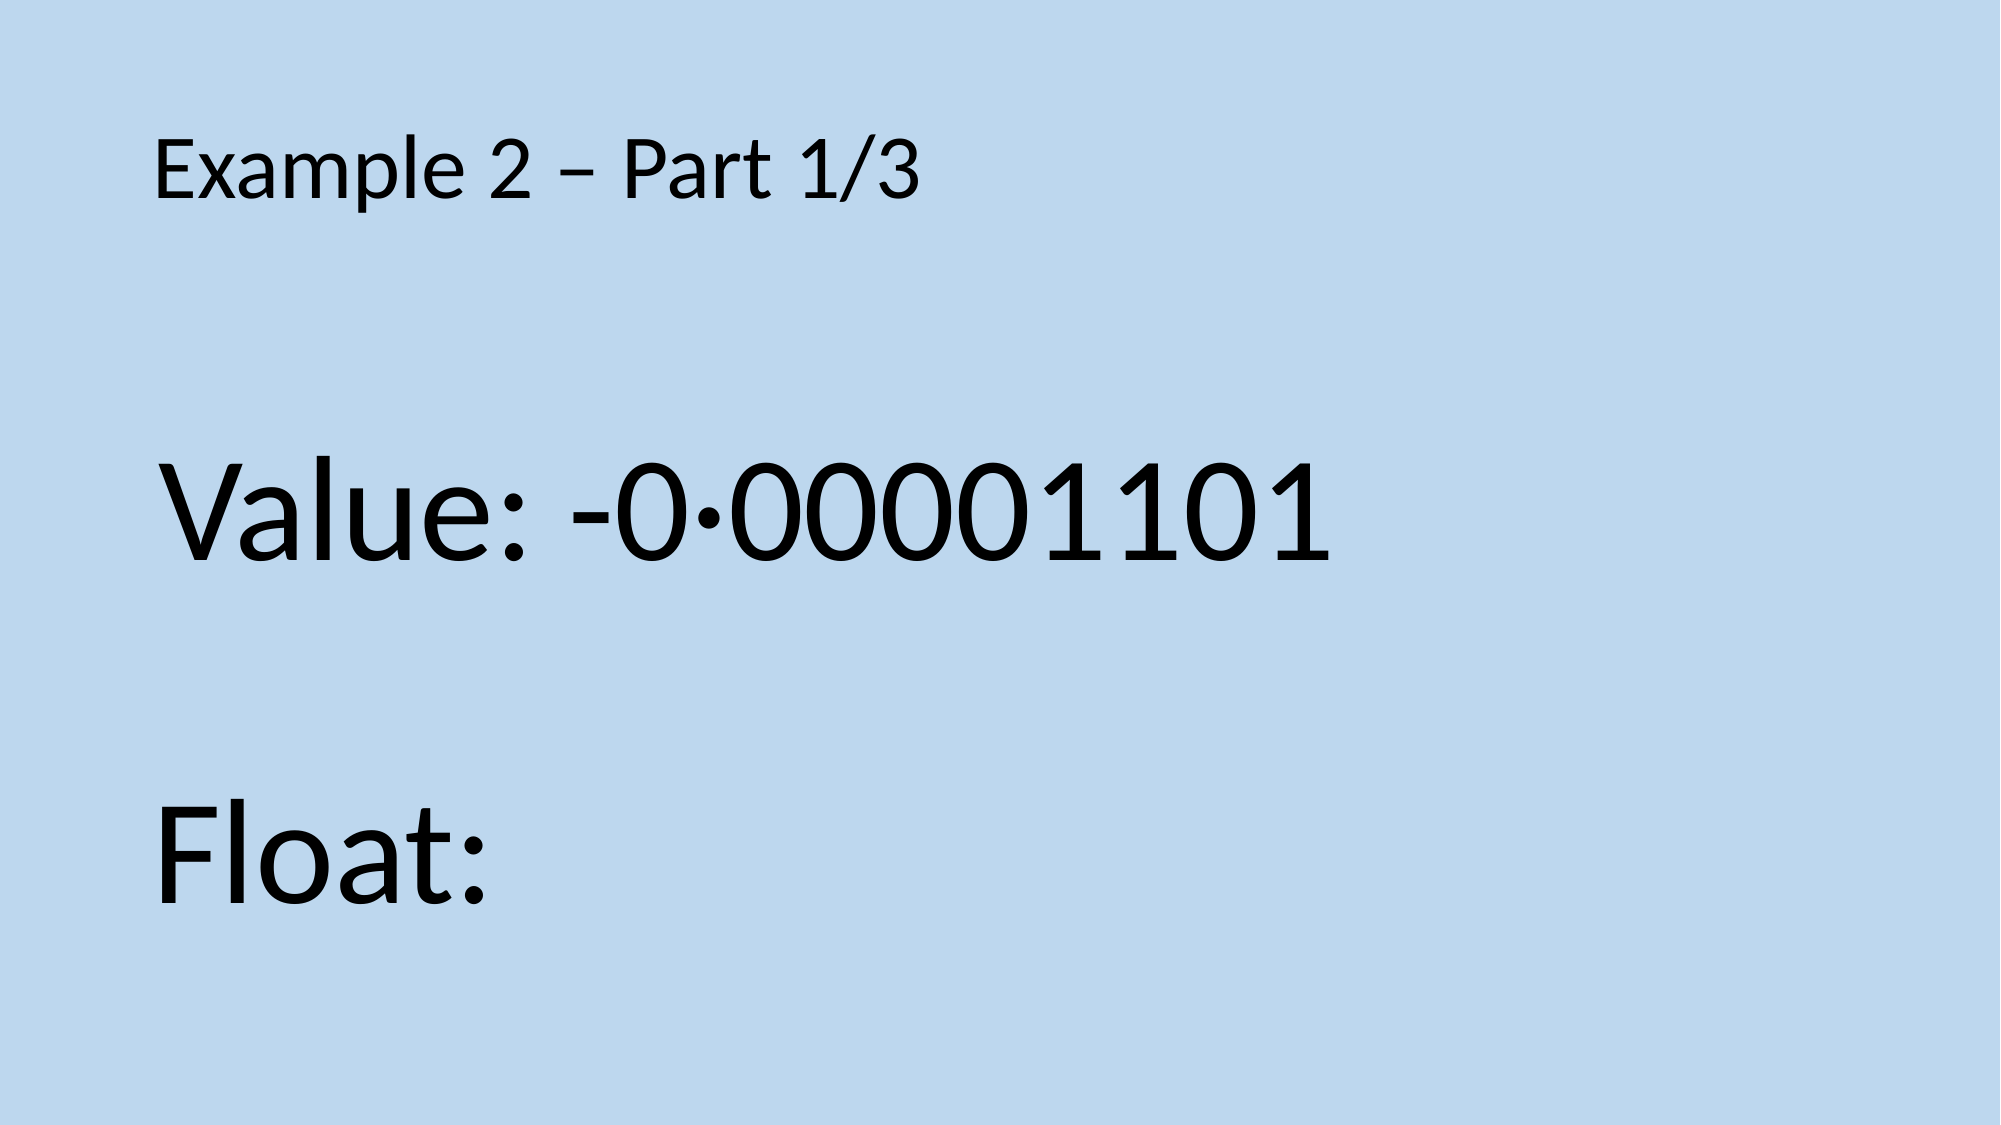

# Example 2 – Part 1/3
Value: -0·00001101
Float: